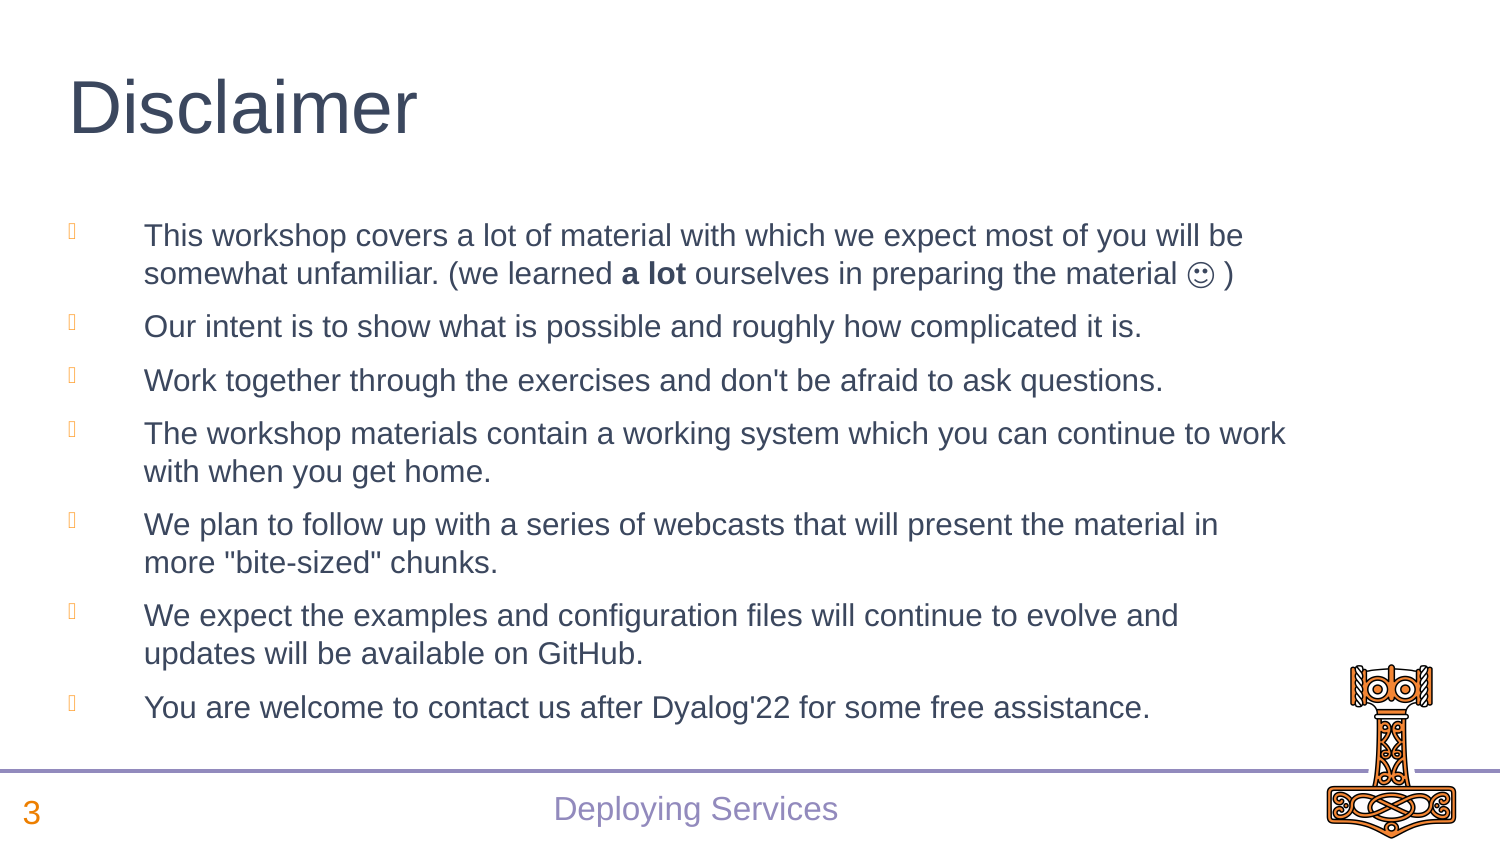

# Disclaimer
This workshop covers a lot of material with which we expect most of you will be somewhat unfamiliar. (we learned a lot ourselves in preparing the material 🙂 )
Our intent is to show what is possible and roughly how complicated it is.
Work together through the exercises and don't be afraid to ask questions.
The workshop materials contain a working system which you can continue to work with when you get home.
We plan to follow up with a series of webcasts that will present the material in more "bite-sized" chunks.
We expect the examples and configuration files will continue to evolve and updates will be available on GitHub.
You are welcome to contact us after Dyalog'22 for some free assistance.